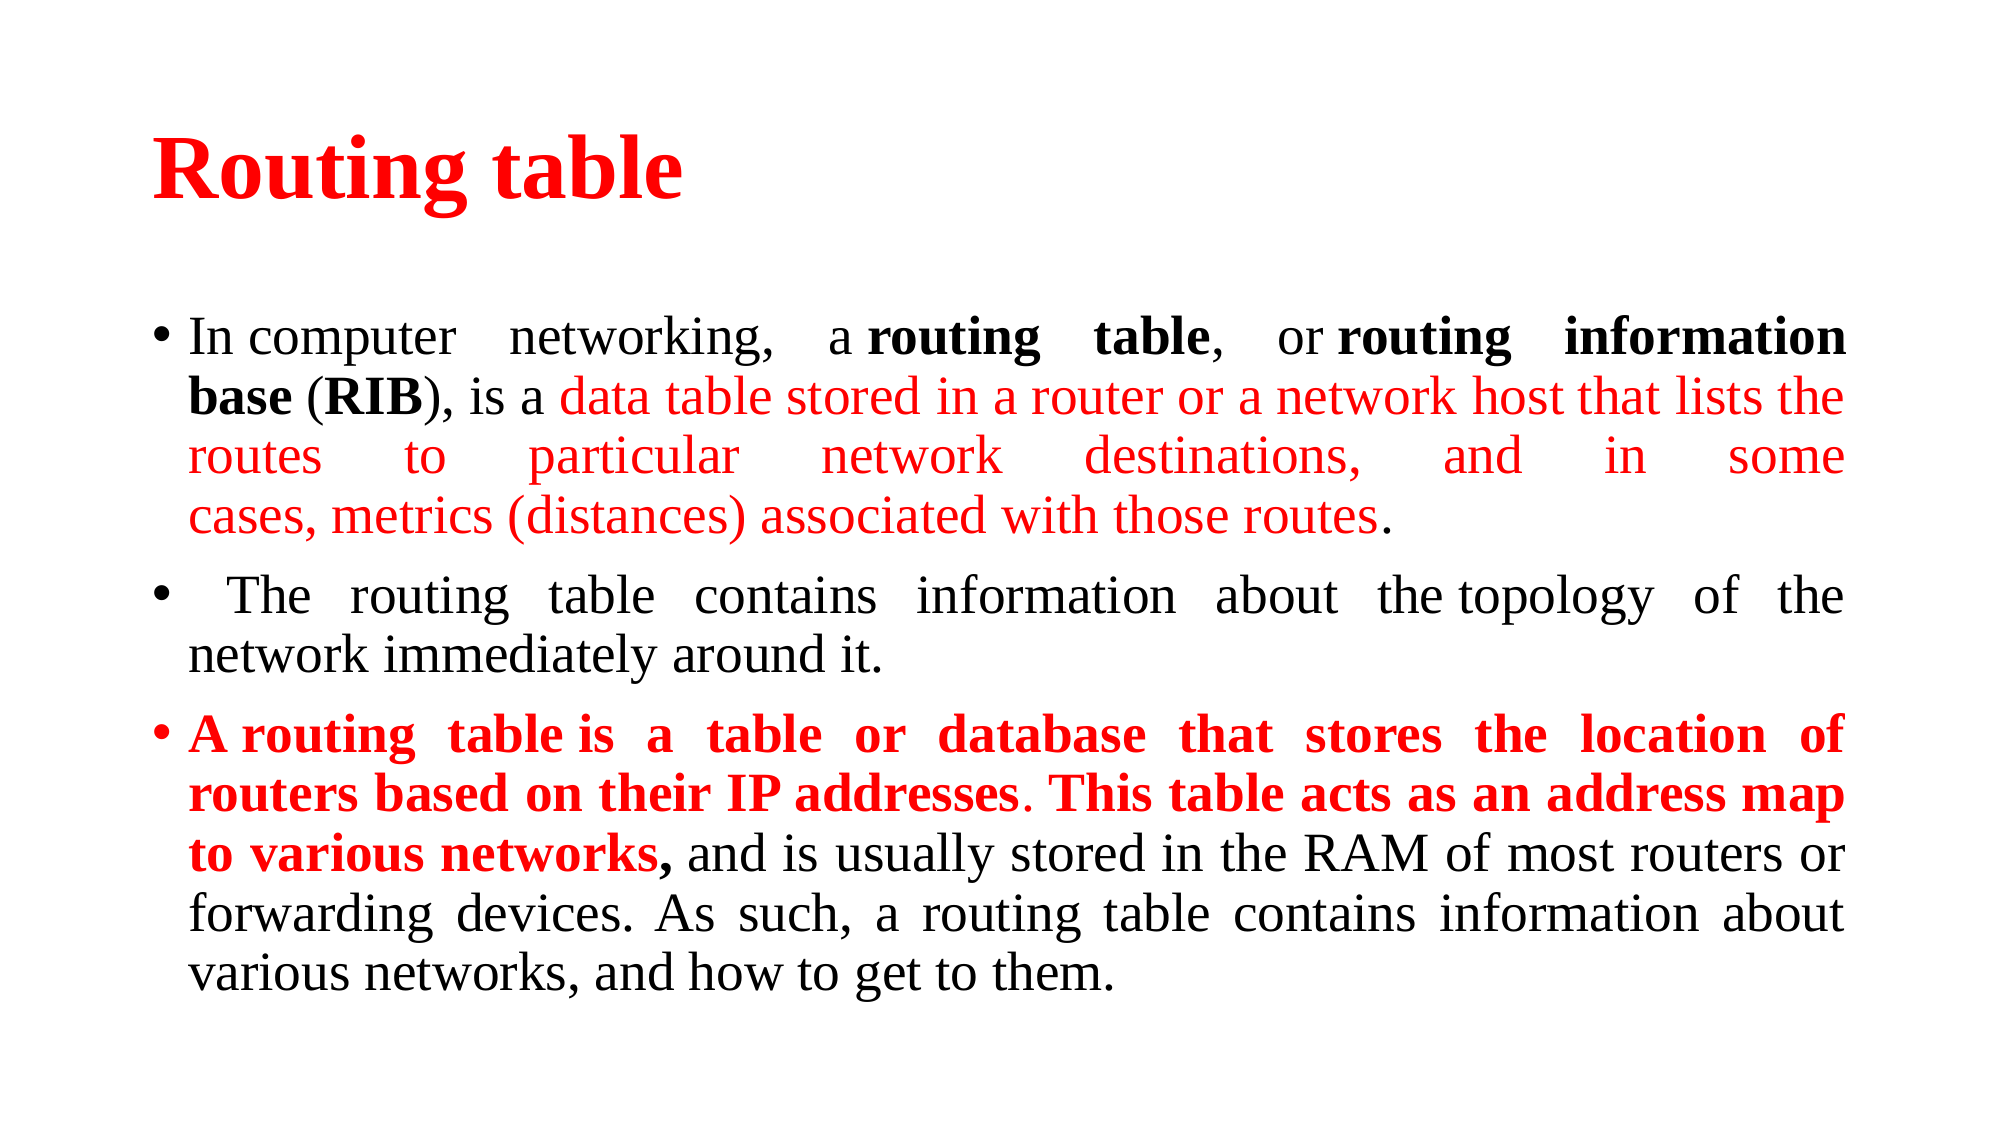

# Routing table
In computer networking, a routing table, or routing information base (RIB), is a data table stored in a router or a network host that lists the routes to particular network destinations, and in some cases, metrics (distances) associated with those routes.
 The routing table contains information about the topology of the network immediately around it.
A routing table is a table or database that stores the location of routers based on their IP addresses. This table acts as an address map to various networks, and is usually stored in the RAM of most routers or forwarding devices. As such, a routing table contains information about various networks, and how to get to them.